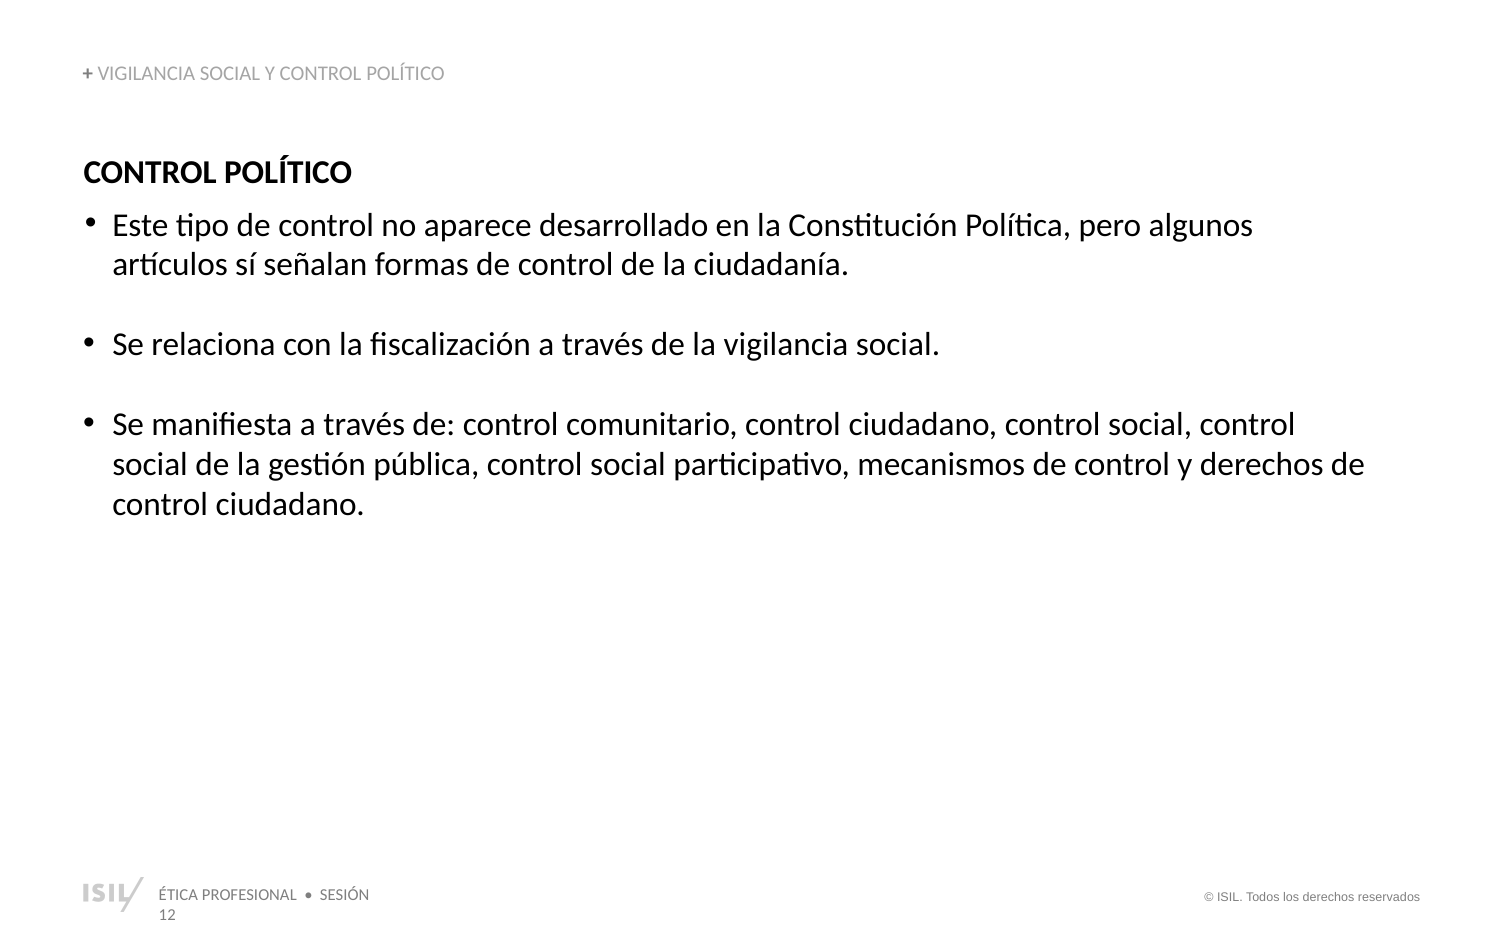

+ VIGILANCIA SOCIAL Y CONTROL POLÍTICO
CONTROL POLÍTICO
Este tipo de control no aparece desarrollado en la Constitución Política, pero algunos artículos sí señalan formas de control de la ciudadanía.

Se relaciona con la fiscalización a través de la vigilancia social.

Se manifiesta a través de: control comunitario, control ciudadano, control social, control social de la gestión pública, control social participativo, mecanismos de control y derechos de control ciudadano.